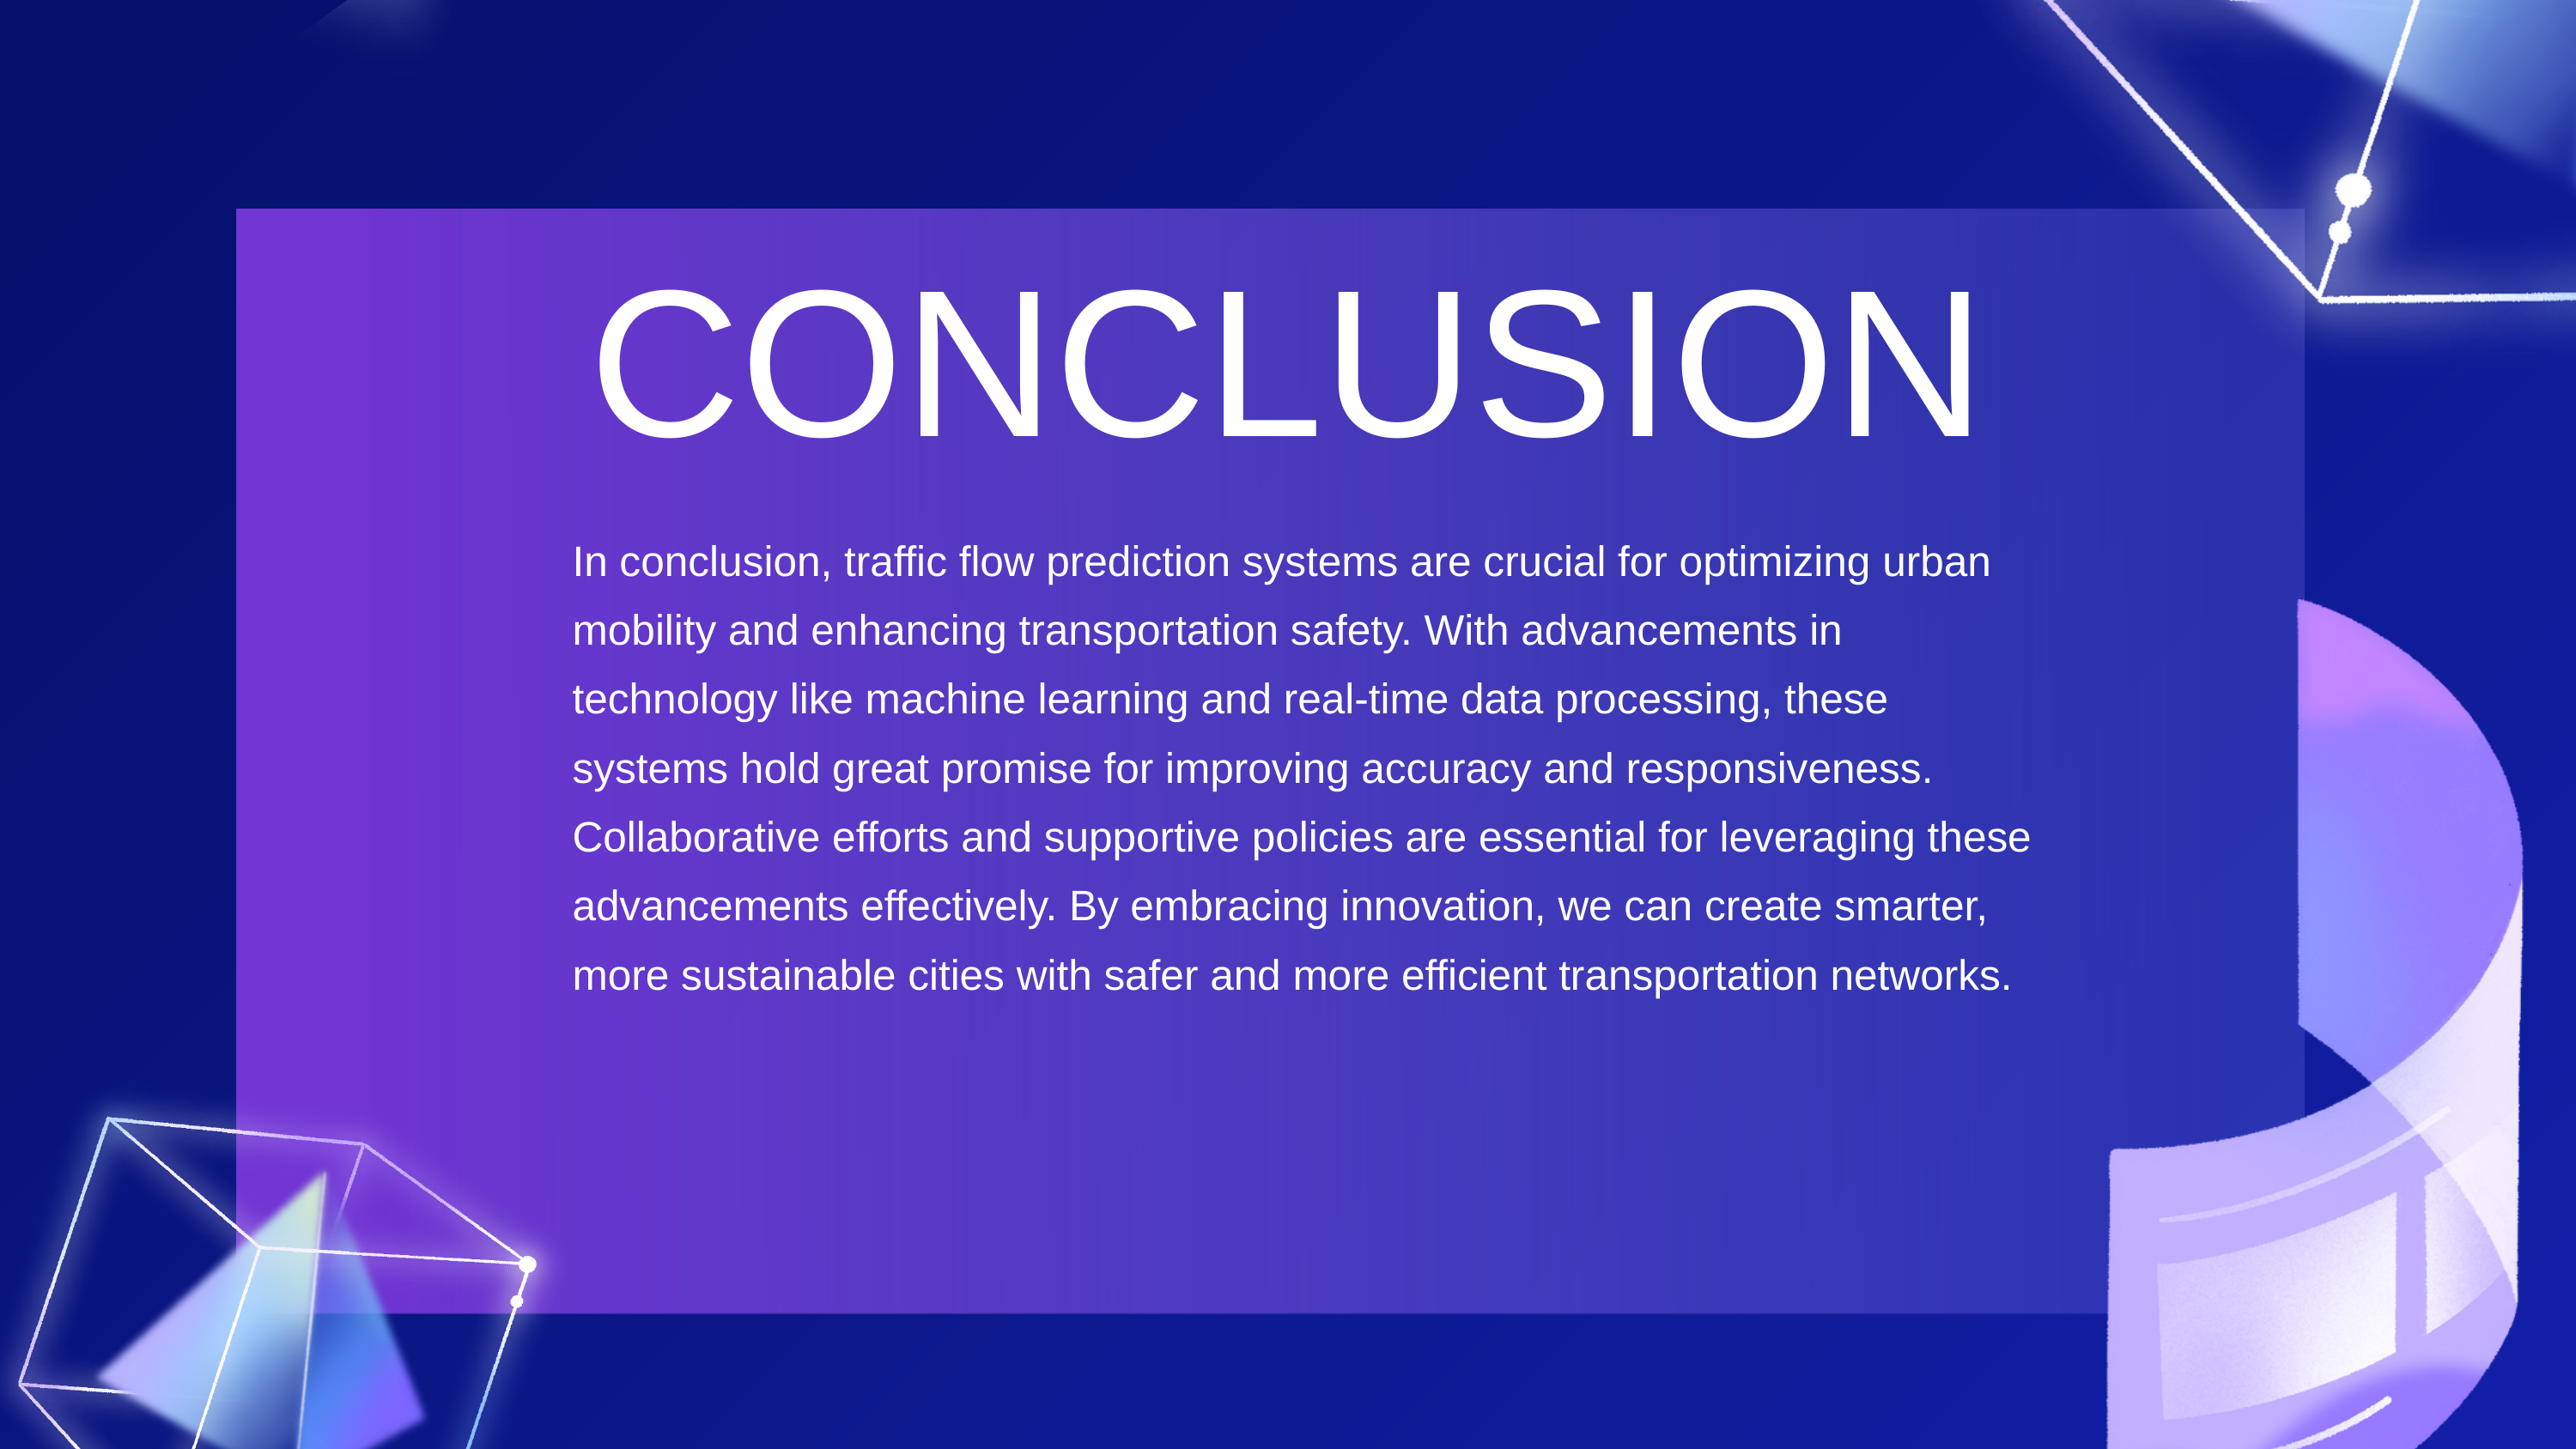

CONCLUSION
In conclusion, traffic flow prediction systems are crucial for optimizing urban mobility and enhancing transportation safety. With advancements in technology like machine learning and real-time data processing, these systems hold great promise for improving accuracy and responsiveness. Collaborative efforts and supportive policies are essential for leveraging these advancements effectively. By embracing innovation, we can create smarter, more sustainable cities with safer and more efficient transportation networks.